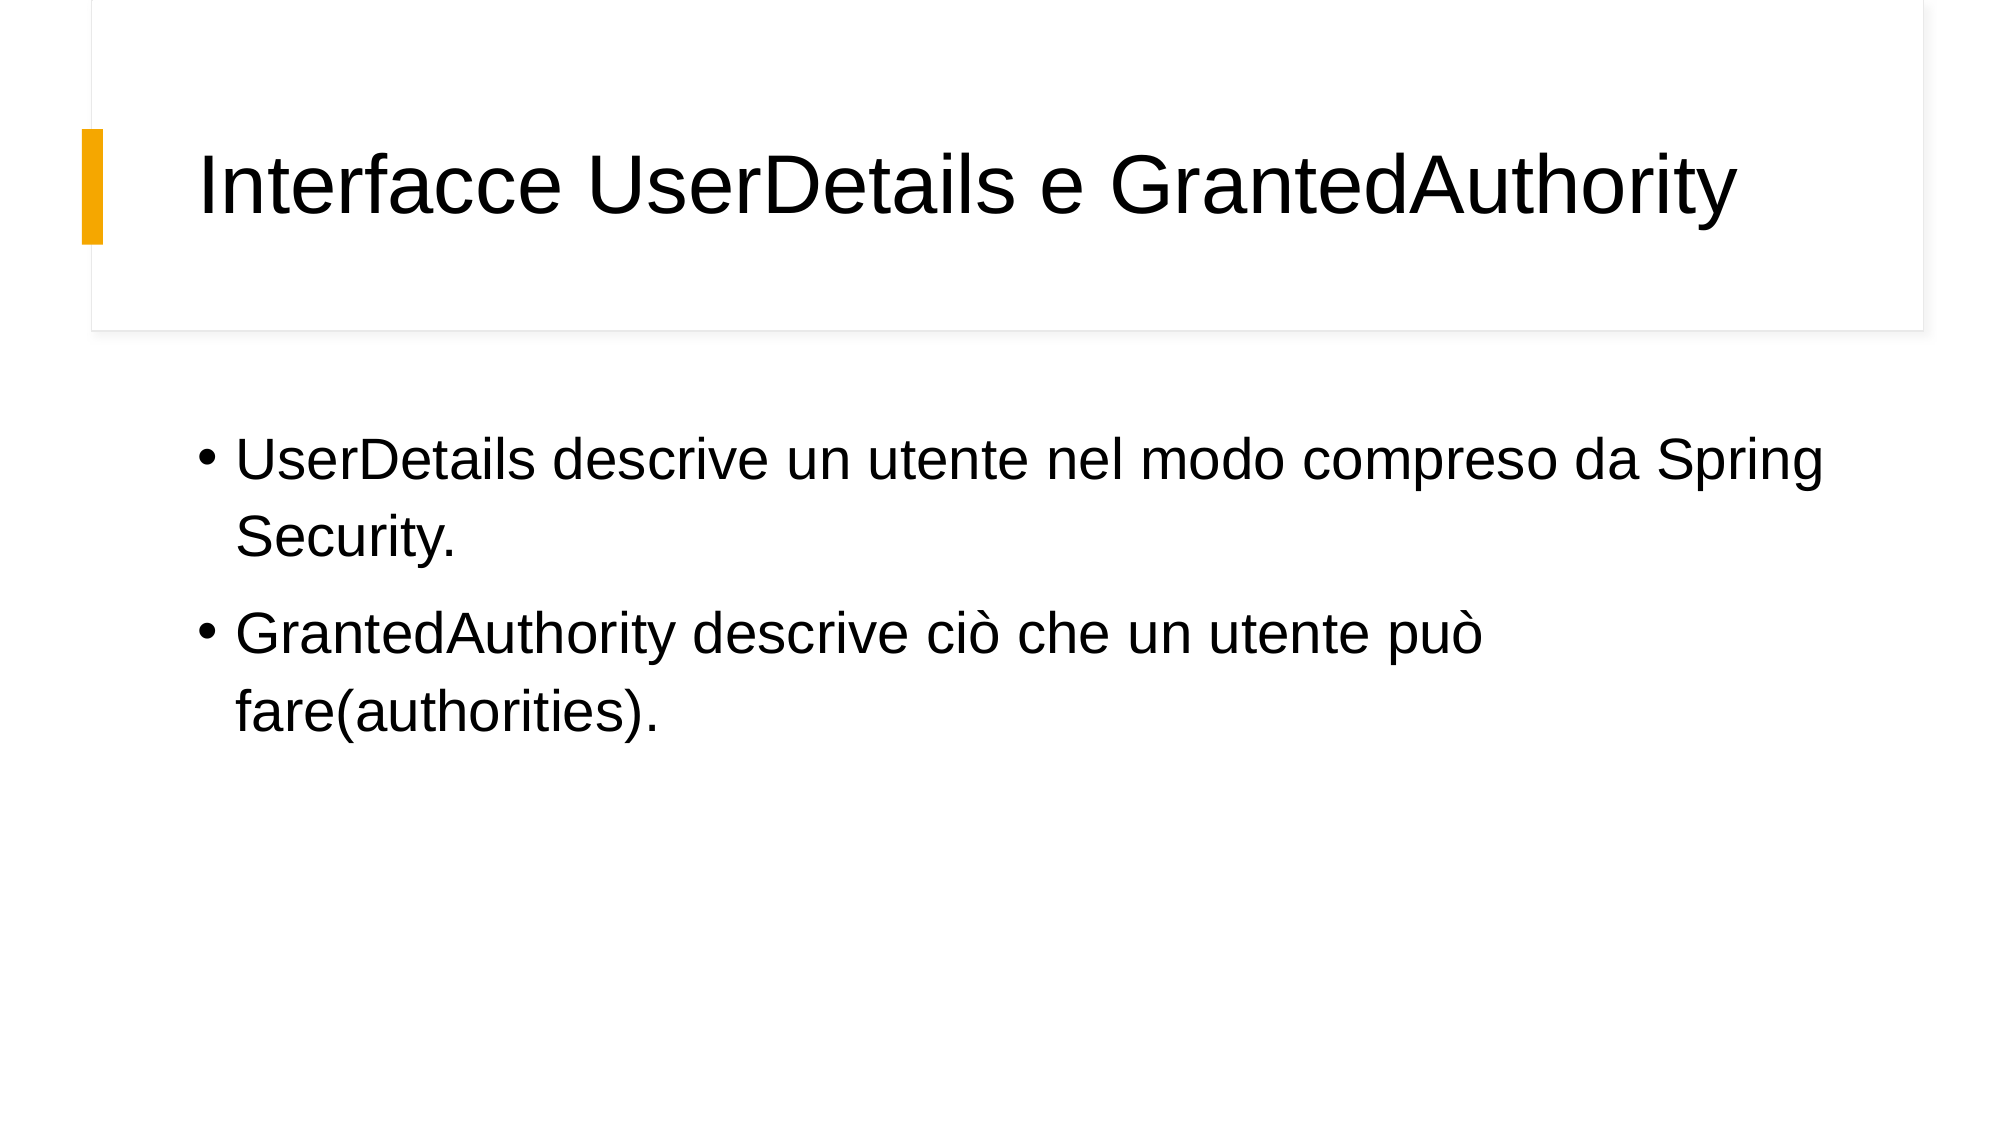

# Interfacce UserDetails e GrantedAuthority
UserDetails descrive un utente nel modo compreso da Spring Security.
GrantedAuthority descrive ciò che un utente può fare(authorities).